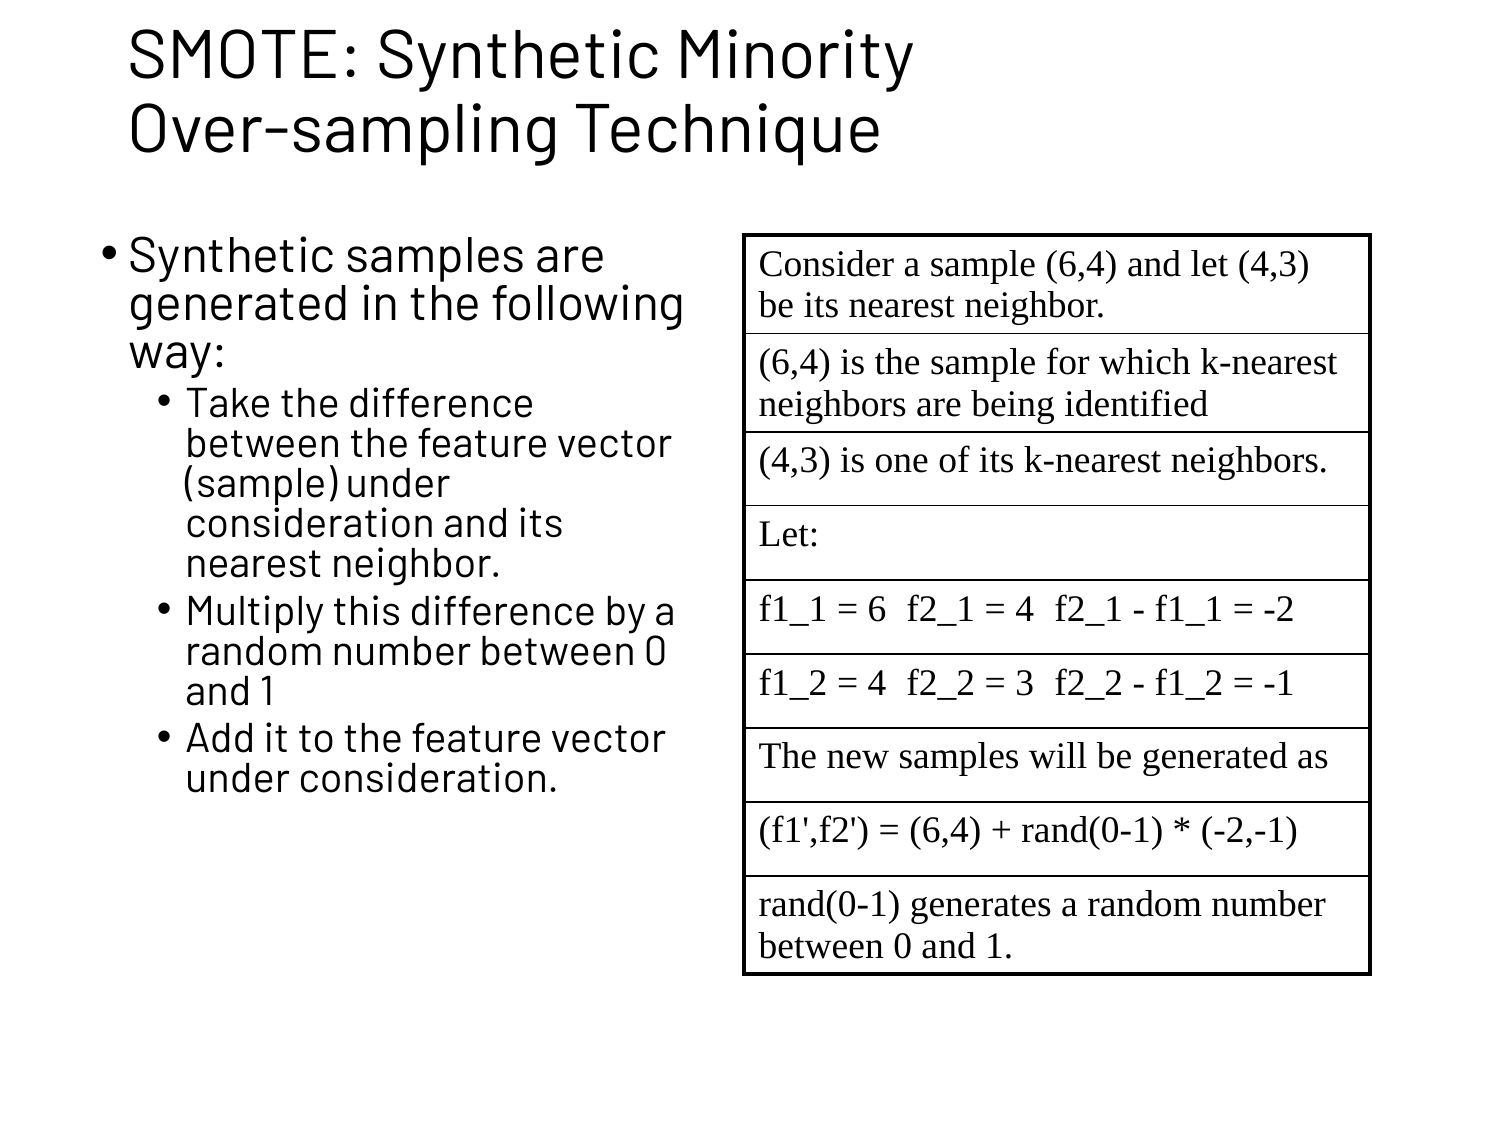

# SMOTE: Synthetic Minority Over-sampling Technique
Synthetic samples are generated in the following way:
Take the difference between the feature vector (sample) under consideration and its nearest neighbor.
Multiply this difference by a random number between 0 and 1
Add it to the feature vector under consideration.

| Consider a sample (6,4) and let (4,3) be its nearest neighbor. |
| --- |
| (6,4) is the sample for which k-nearest neighbors are being identified |
| (4,3) is one of its k-nearest neighbors. |
| Let: |
| f1\_1 = 6  f2\_1 = 4  f2\_1 - f1\_1 = -2 |
| f1\_2 = 4  f2\_2 = 3  f2\_2 - f1\_2 = -1 |
| The new samples will be generated as |
| (f1',f2') = (6,4) + rand(0-1) \* (-2,-1) |
| rand(0-1) generates a random number between 0 and 1. |